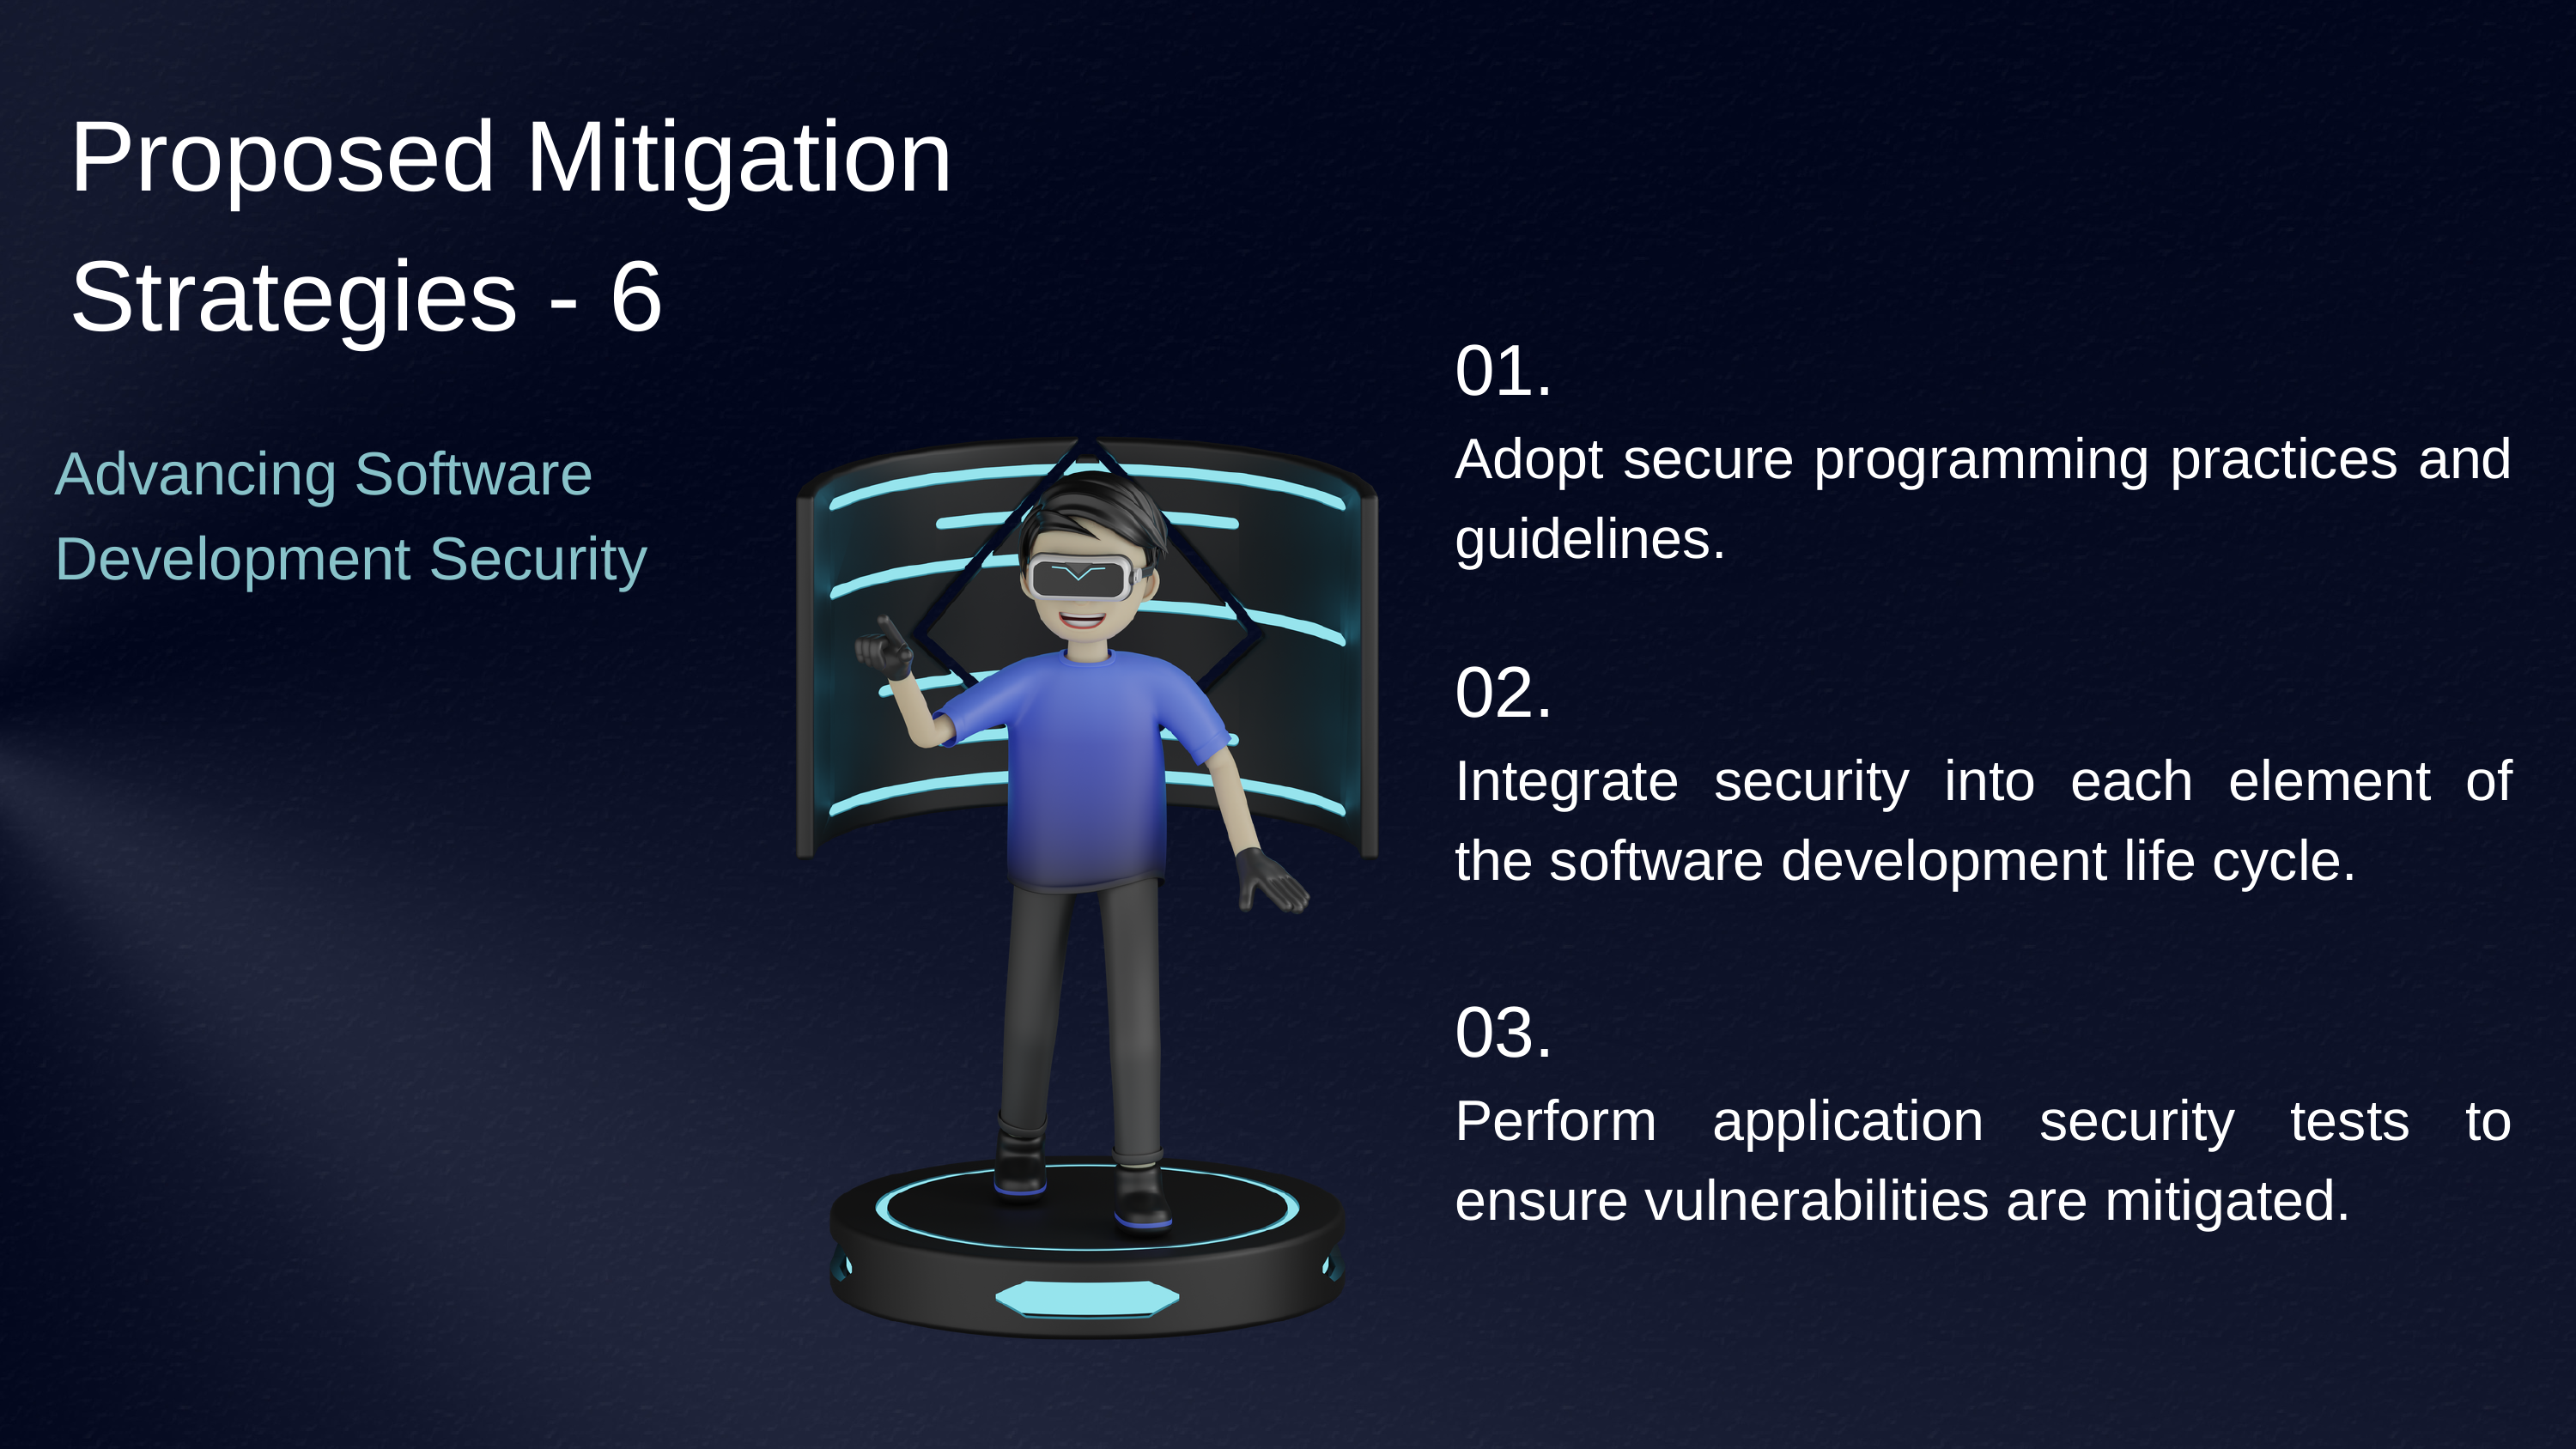

Proposed Mitigation
Strategies - 6
01.
Adopt secure programming practices and guidelines.

02.
Integrate security into each element of the software development life cycle.

03.
Perform application security tests to ensure vulnerabilities are mitigated.
Advancing Software Development Security